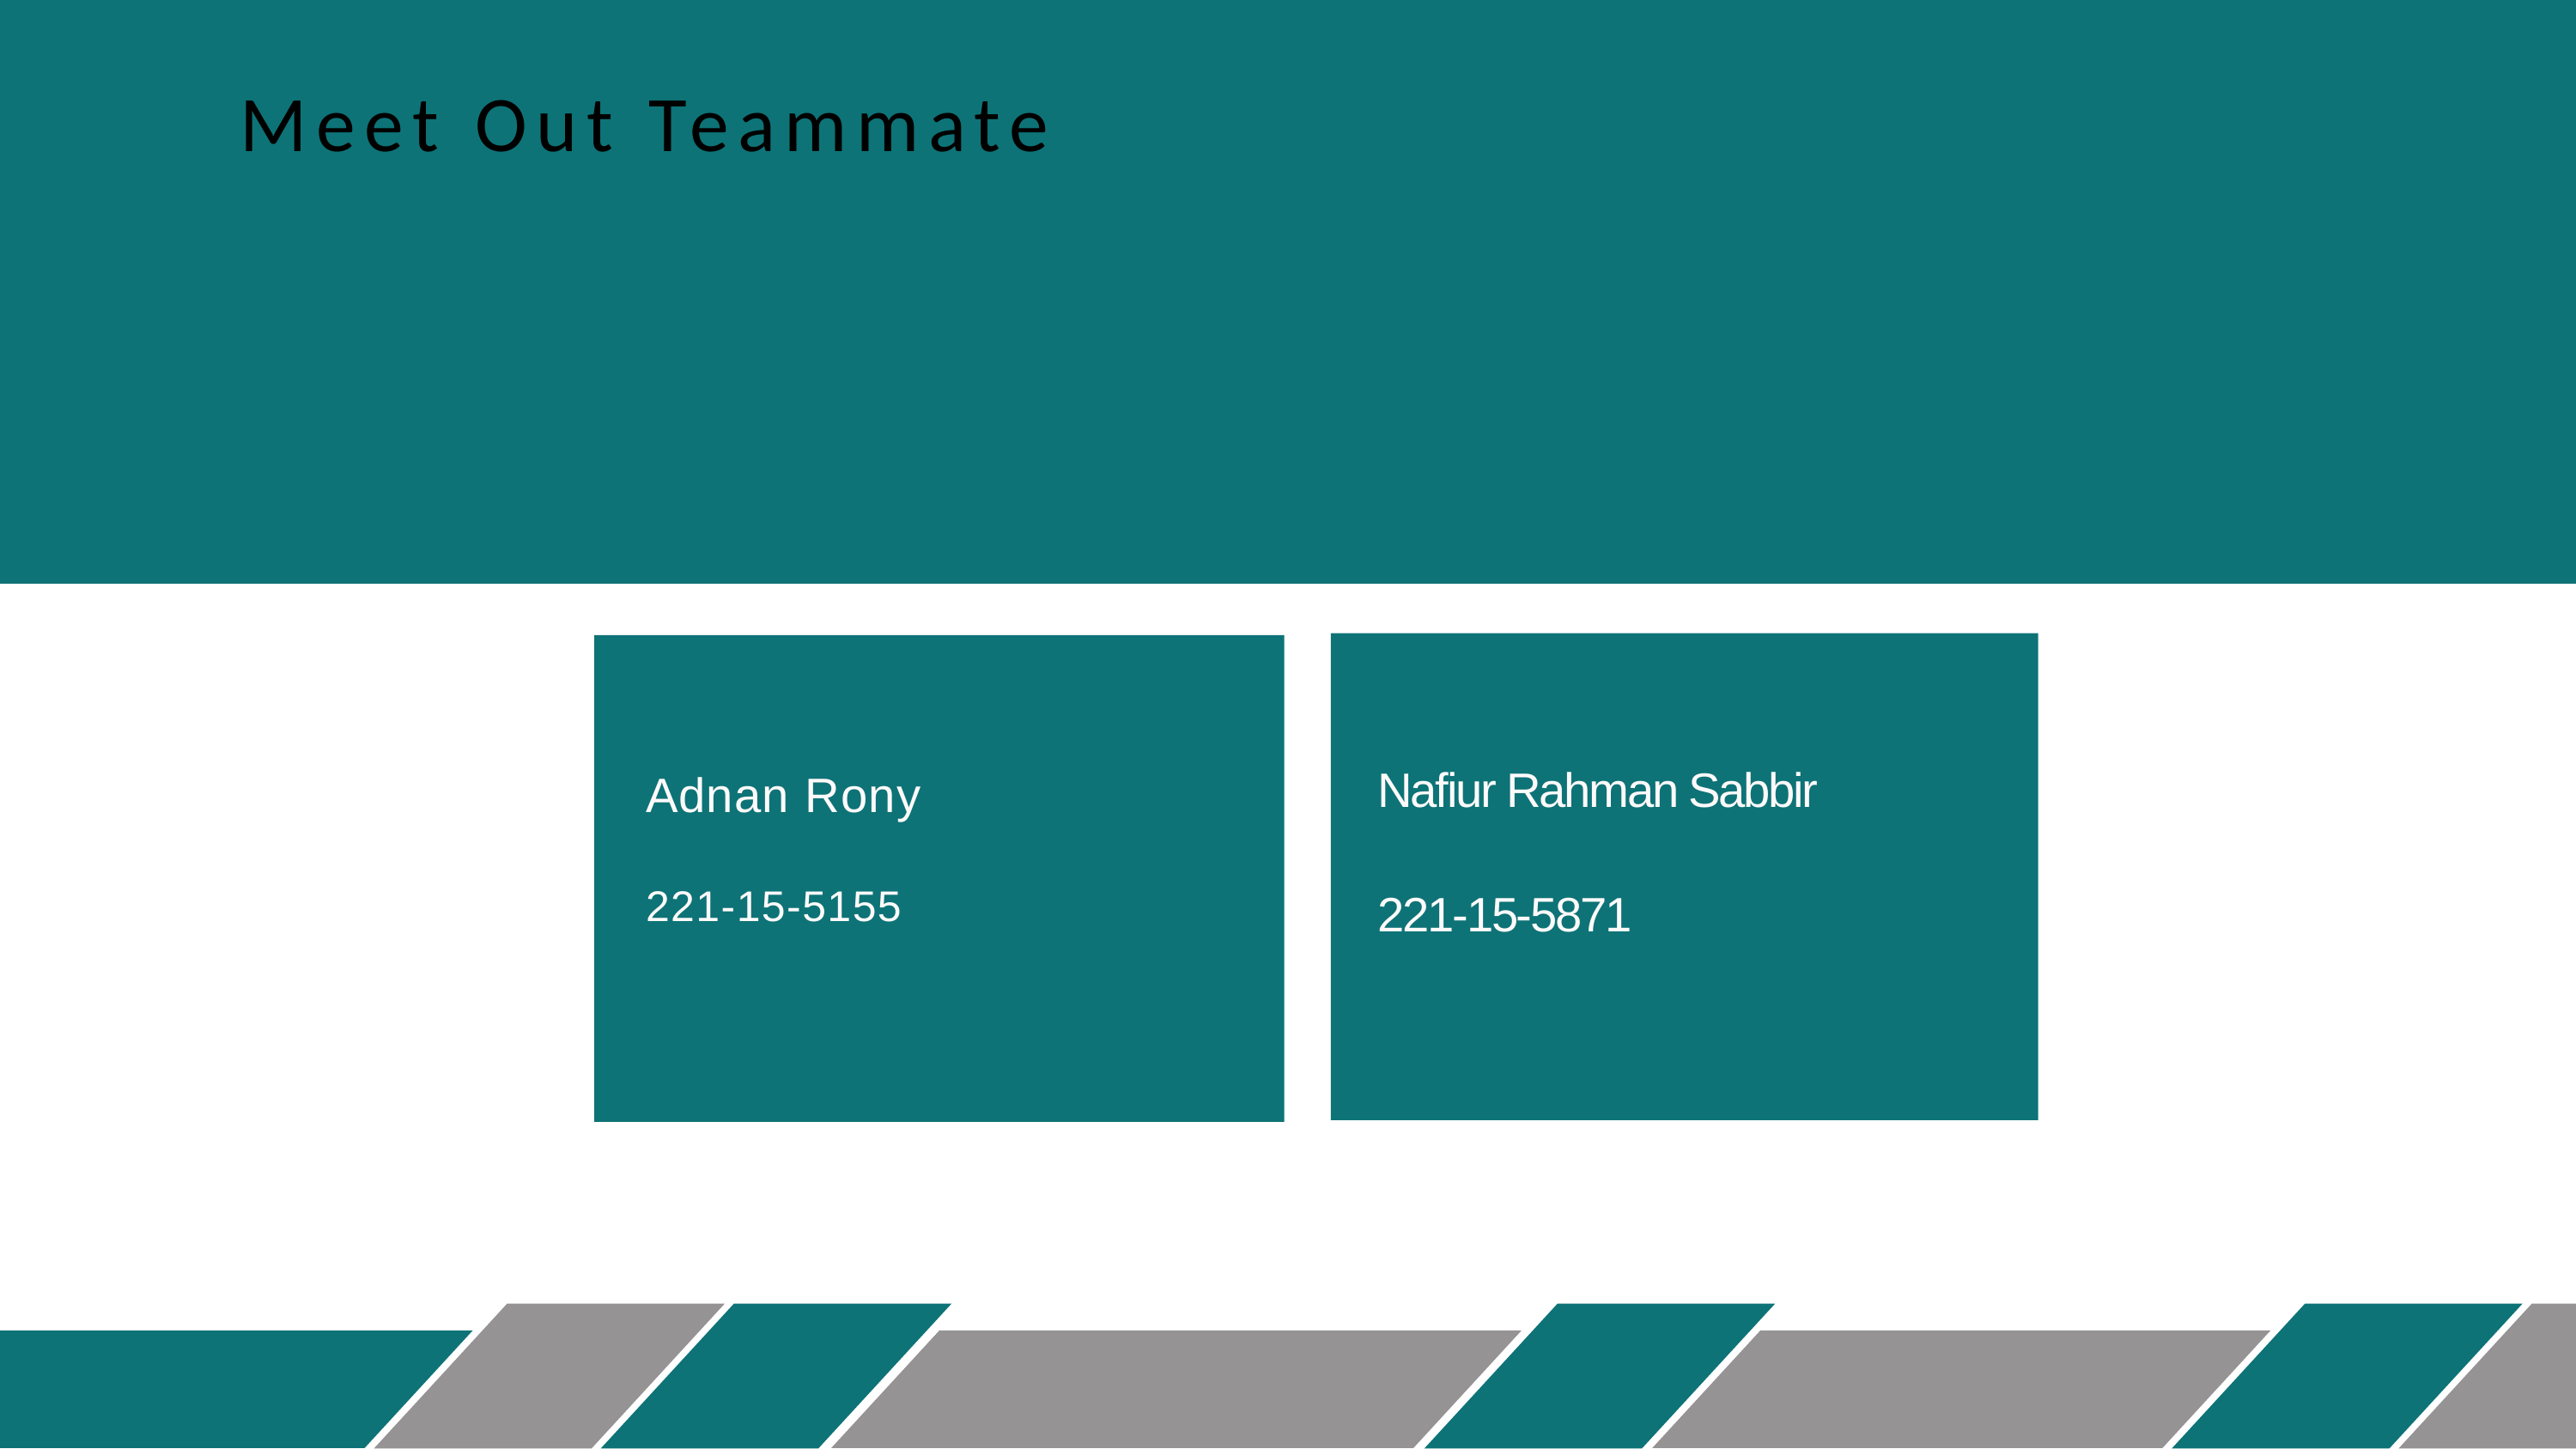

# Meet Out Teammate

Nafiur Rahman Sabbir

221-15-5871

Adnan Rony

221-15-5155